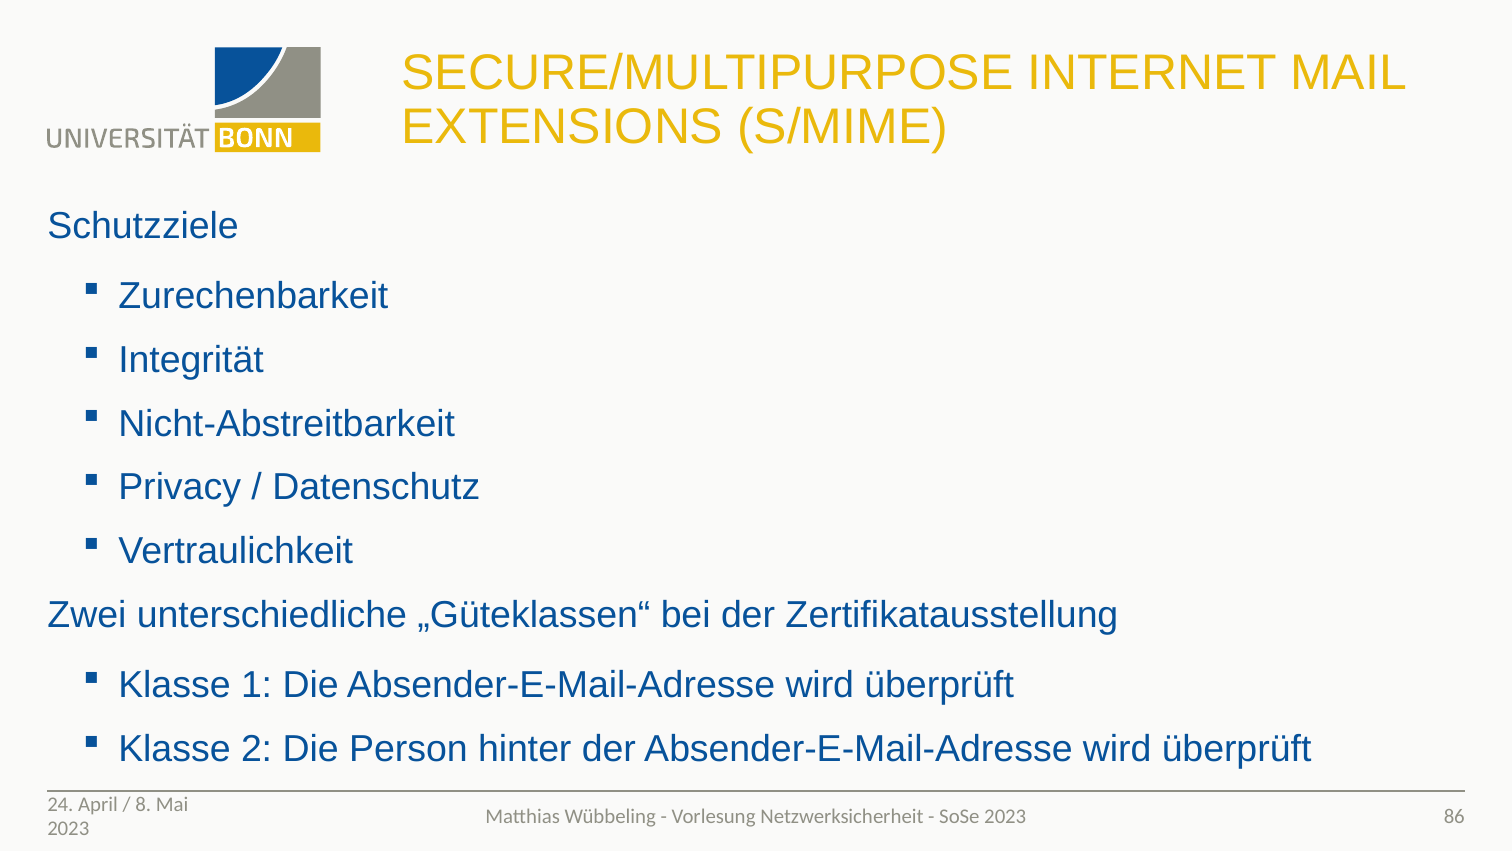

# Secure/Multipurpose Internet Mail Extensions (S/MIME)
Schutzziele
Zurechenbarkeit
Integrität
Nicht-Abstreitbarkeit
Privacy / Datenschutz
Vertraulichkeit
Zwei unterschiedliche „Güteklassen“ bei der Zertifikatausstellung
Klasse 1: Die Absender-E-Mail-Adresse wird überprüft
Klasse 2: Die Person hinter der Absender-E-Mail-Adresse wird überprüft
24. April / 8. Mai 2023
86
Matthias Wübbeling - Vorlesung Netzwerksicherheit - SoSe 2023